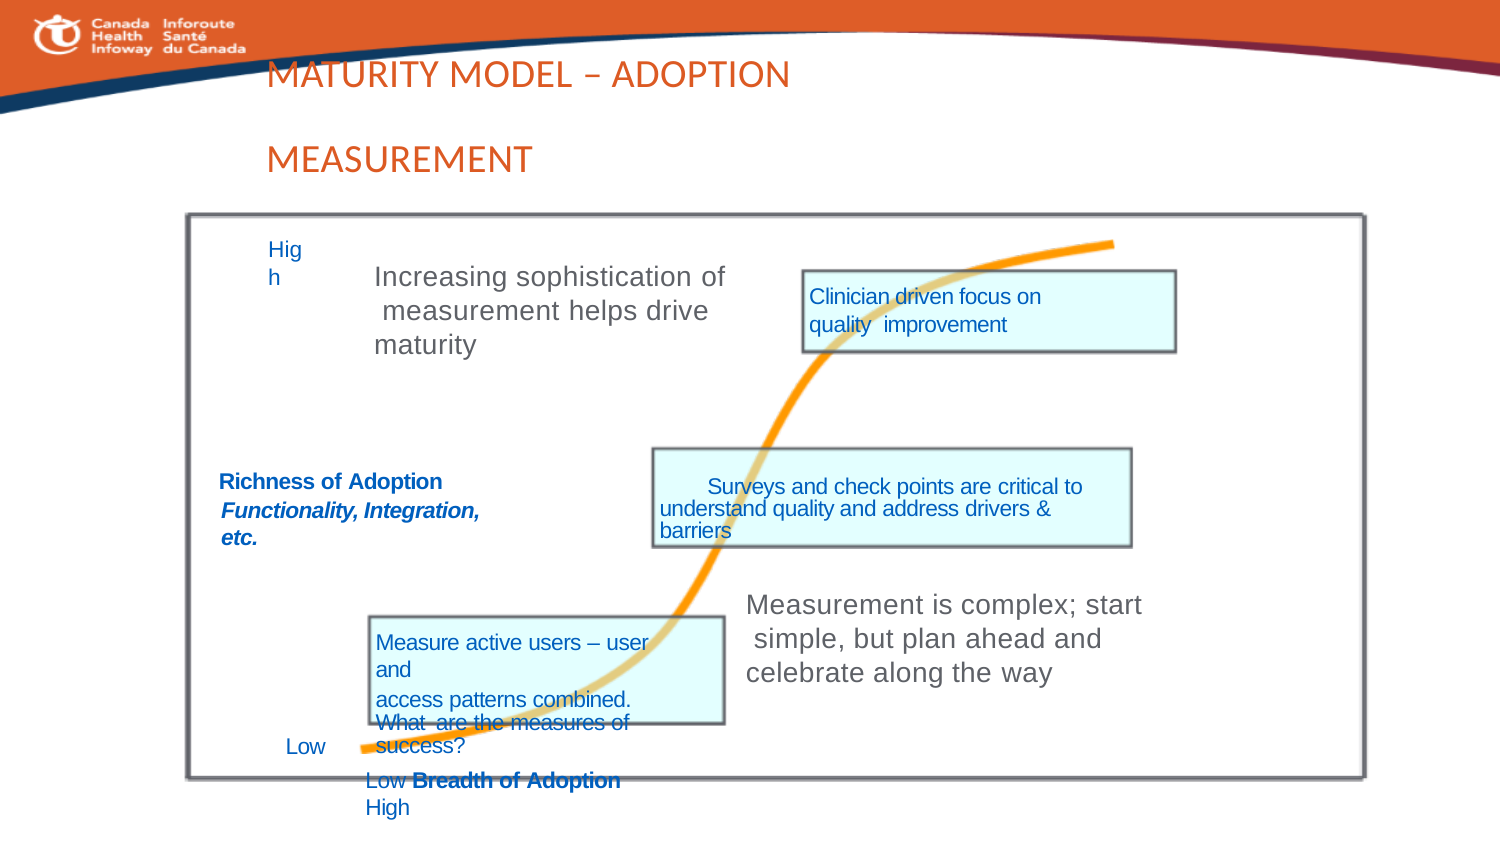

# Maturity model – adoption measurement
High

Increasing sophistication of  measurement helps drive  maturity

Clinician driven focus on quality  improvement

Richness of Adoption
Functionality, Integration, etc.
Surveys and check points are critical to  understand quality and address drivers & barriers
Measurement is complex; start  simple, but plan ahead and  celebrate along the way

Measure active users – user and
access patterns combined. What  are the measures of success?
Low
Low Breadth of Adoption High